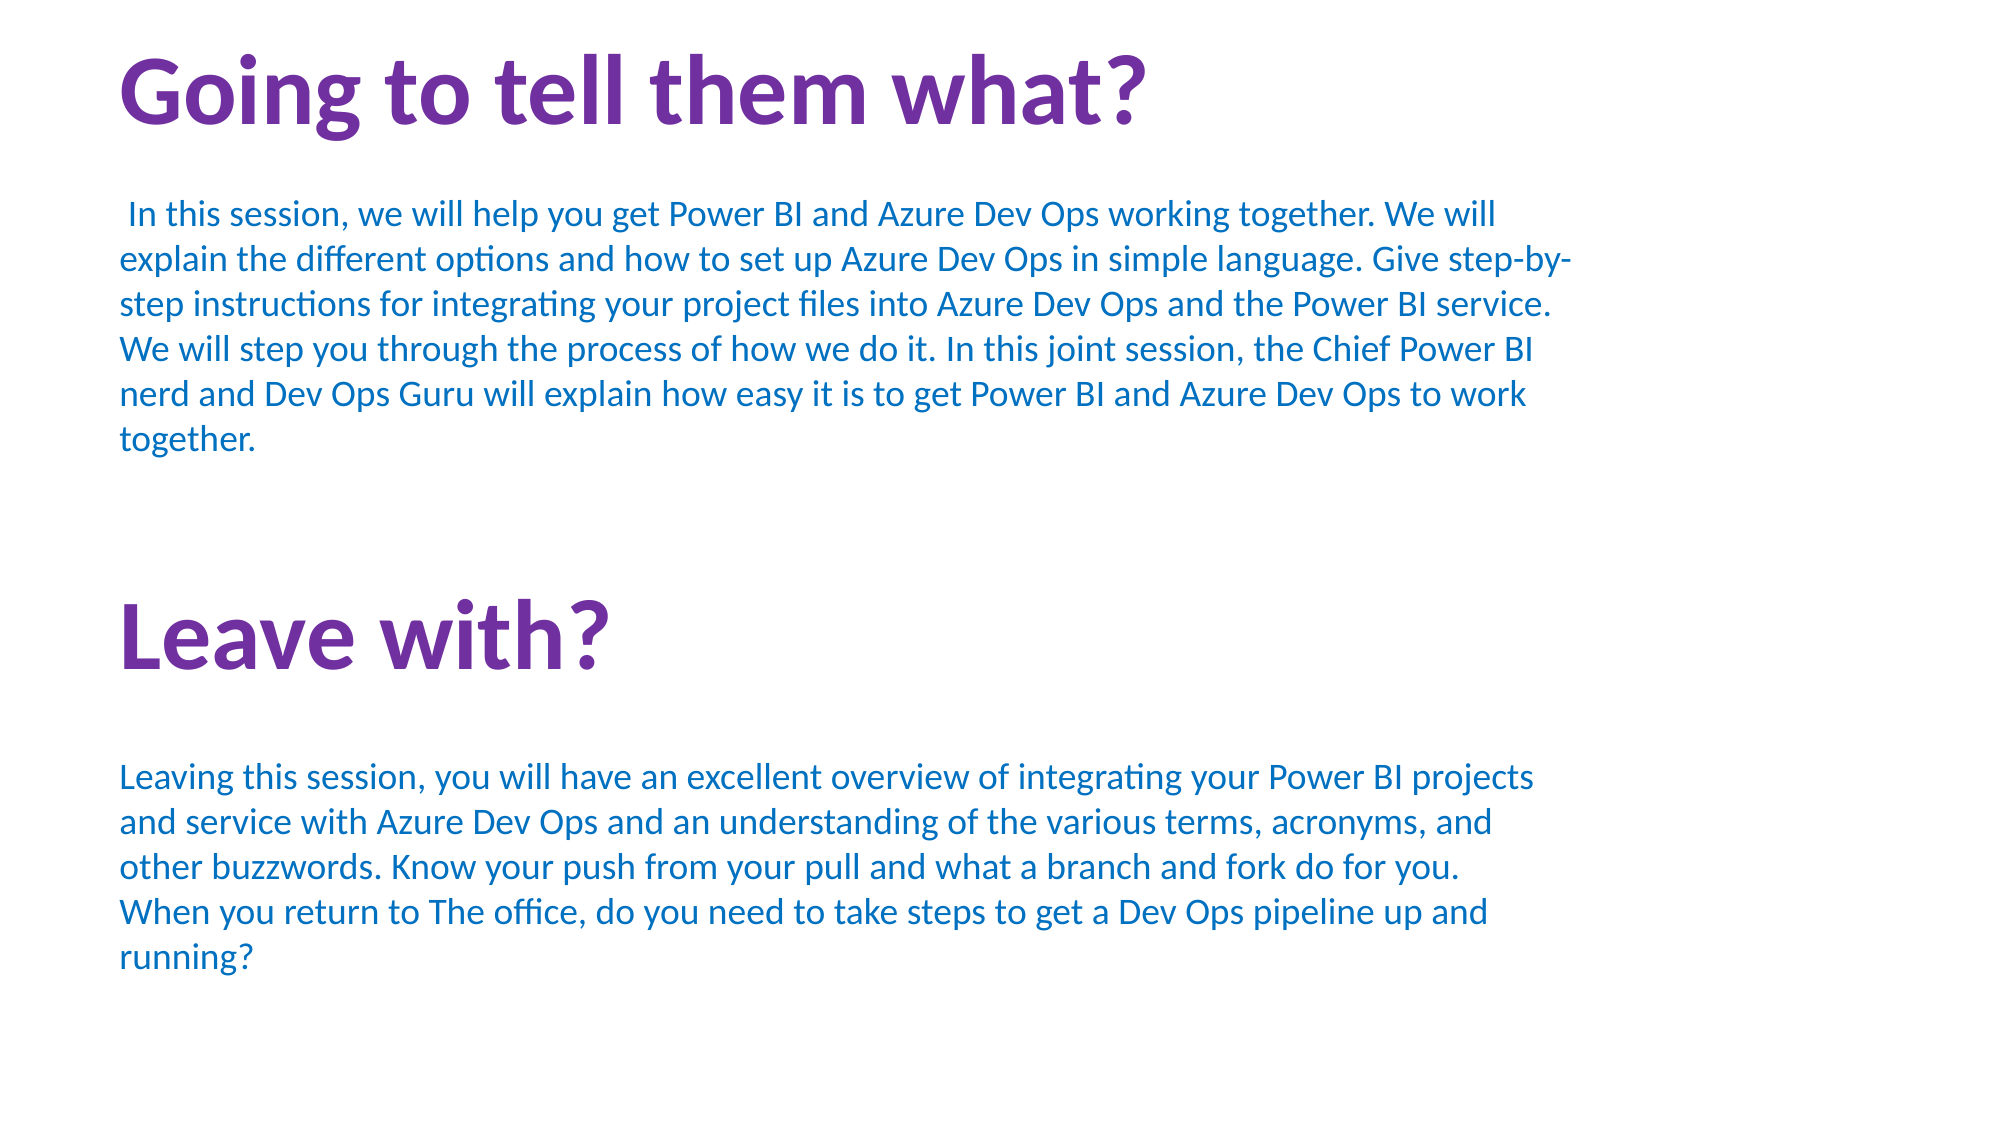

Going to tell them what?
 In this session, we will help you get Power BI and Azure Dev Ops working together. We will explain the different options and how to set up Azure Dev Ops in simple language. Give step-by-step instructions for integrating your project files into Azure Dev Ops and the Power BI service. We will step you through the process of how we do it. In this joint session, the Chief Power BI nerd and Dev Ops Guru will explain how easy it is to get Power BI and Azure Dev Ops to work together.
Leave with?
Leaving this session, you will have an excellent overview of integrating your Power BI projects and service with Azure Dev Ops and an understanding of the various terms, acronyms, and other buzzwords. Know your push from your pull and what a branch and fork do for you. When you return to The office, do you need to take steps to get a Dev Ops pipeline up and running?